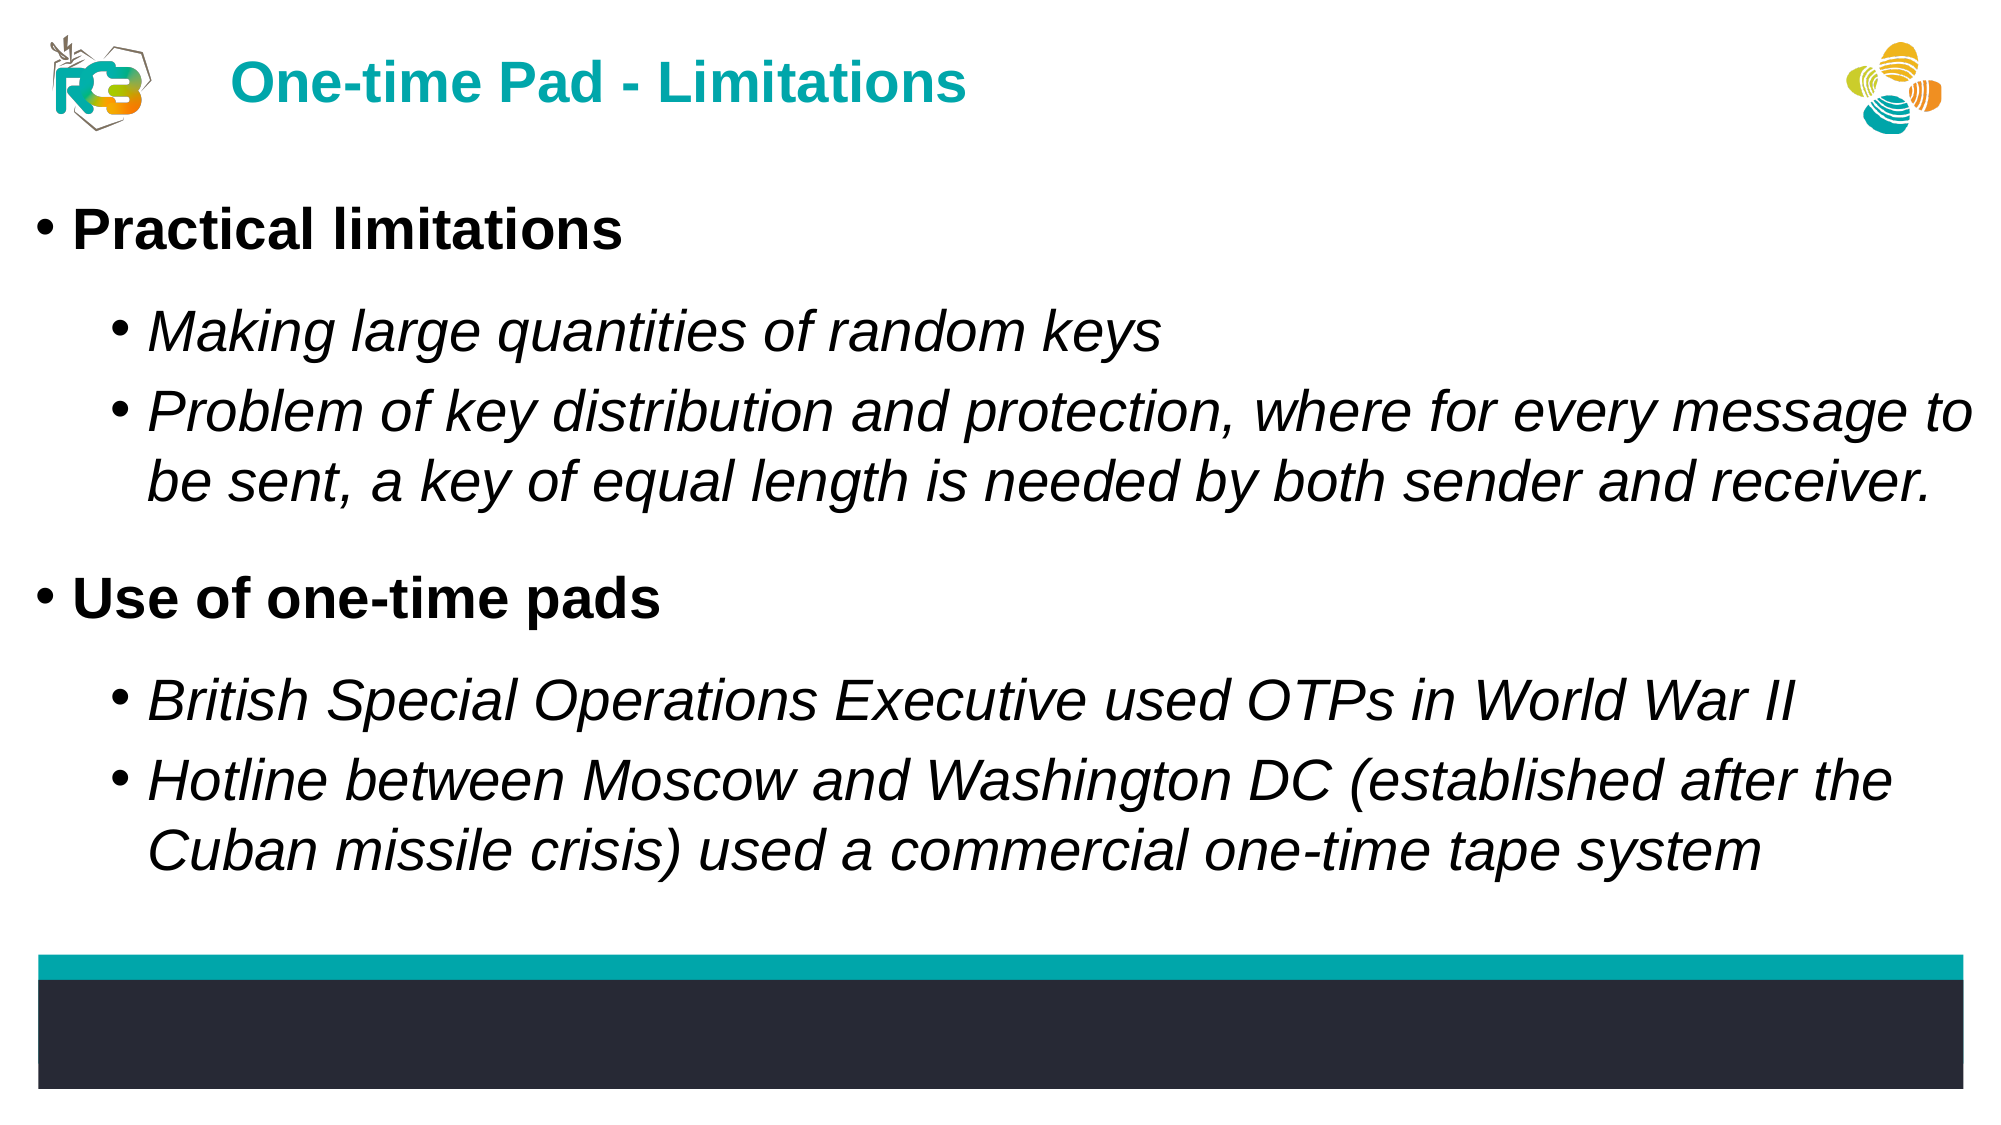

One-time Pad - Limitations
Practical limitations
Making large quantities of random keys
Problem of key distribution and protection, where for every message to be sent, a key of equal length is needed by both sender and receiver.

Use of one-time pads
British Special Operations Executive used OTPs in World War II
Hotline between Moscow and Washington DC (established after the Cuban missile crisis) used a commercial one-time tape system